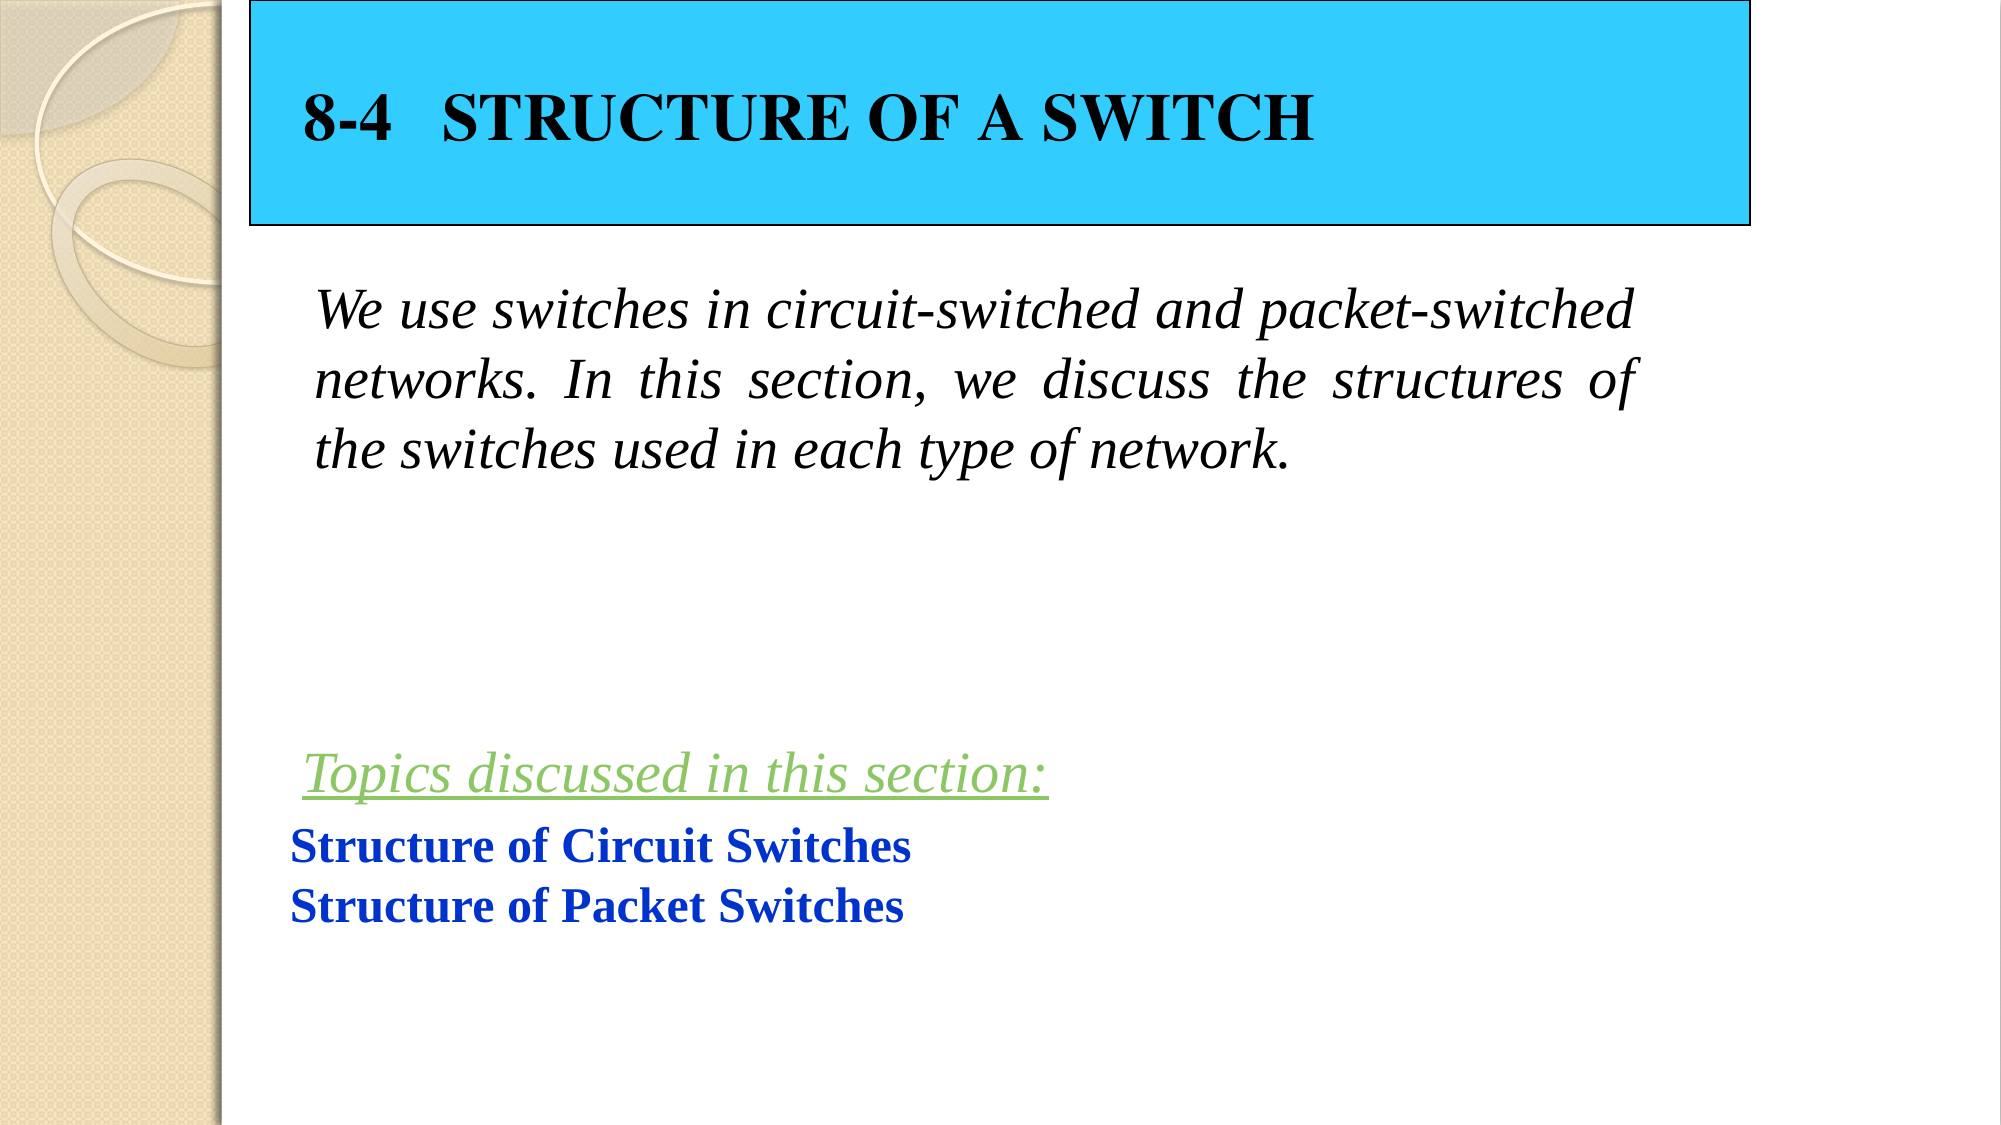

8-4   STRUCTURE OF A SWITCH
We use switches in circuit-switched and packet-switched networks. In this section, we discuss the structures of the switches used in each type of network.
Topics discussed in this section:
Structure of Circuit Switches
Structure of Packet Switches